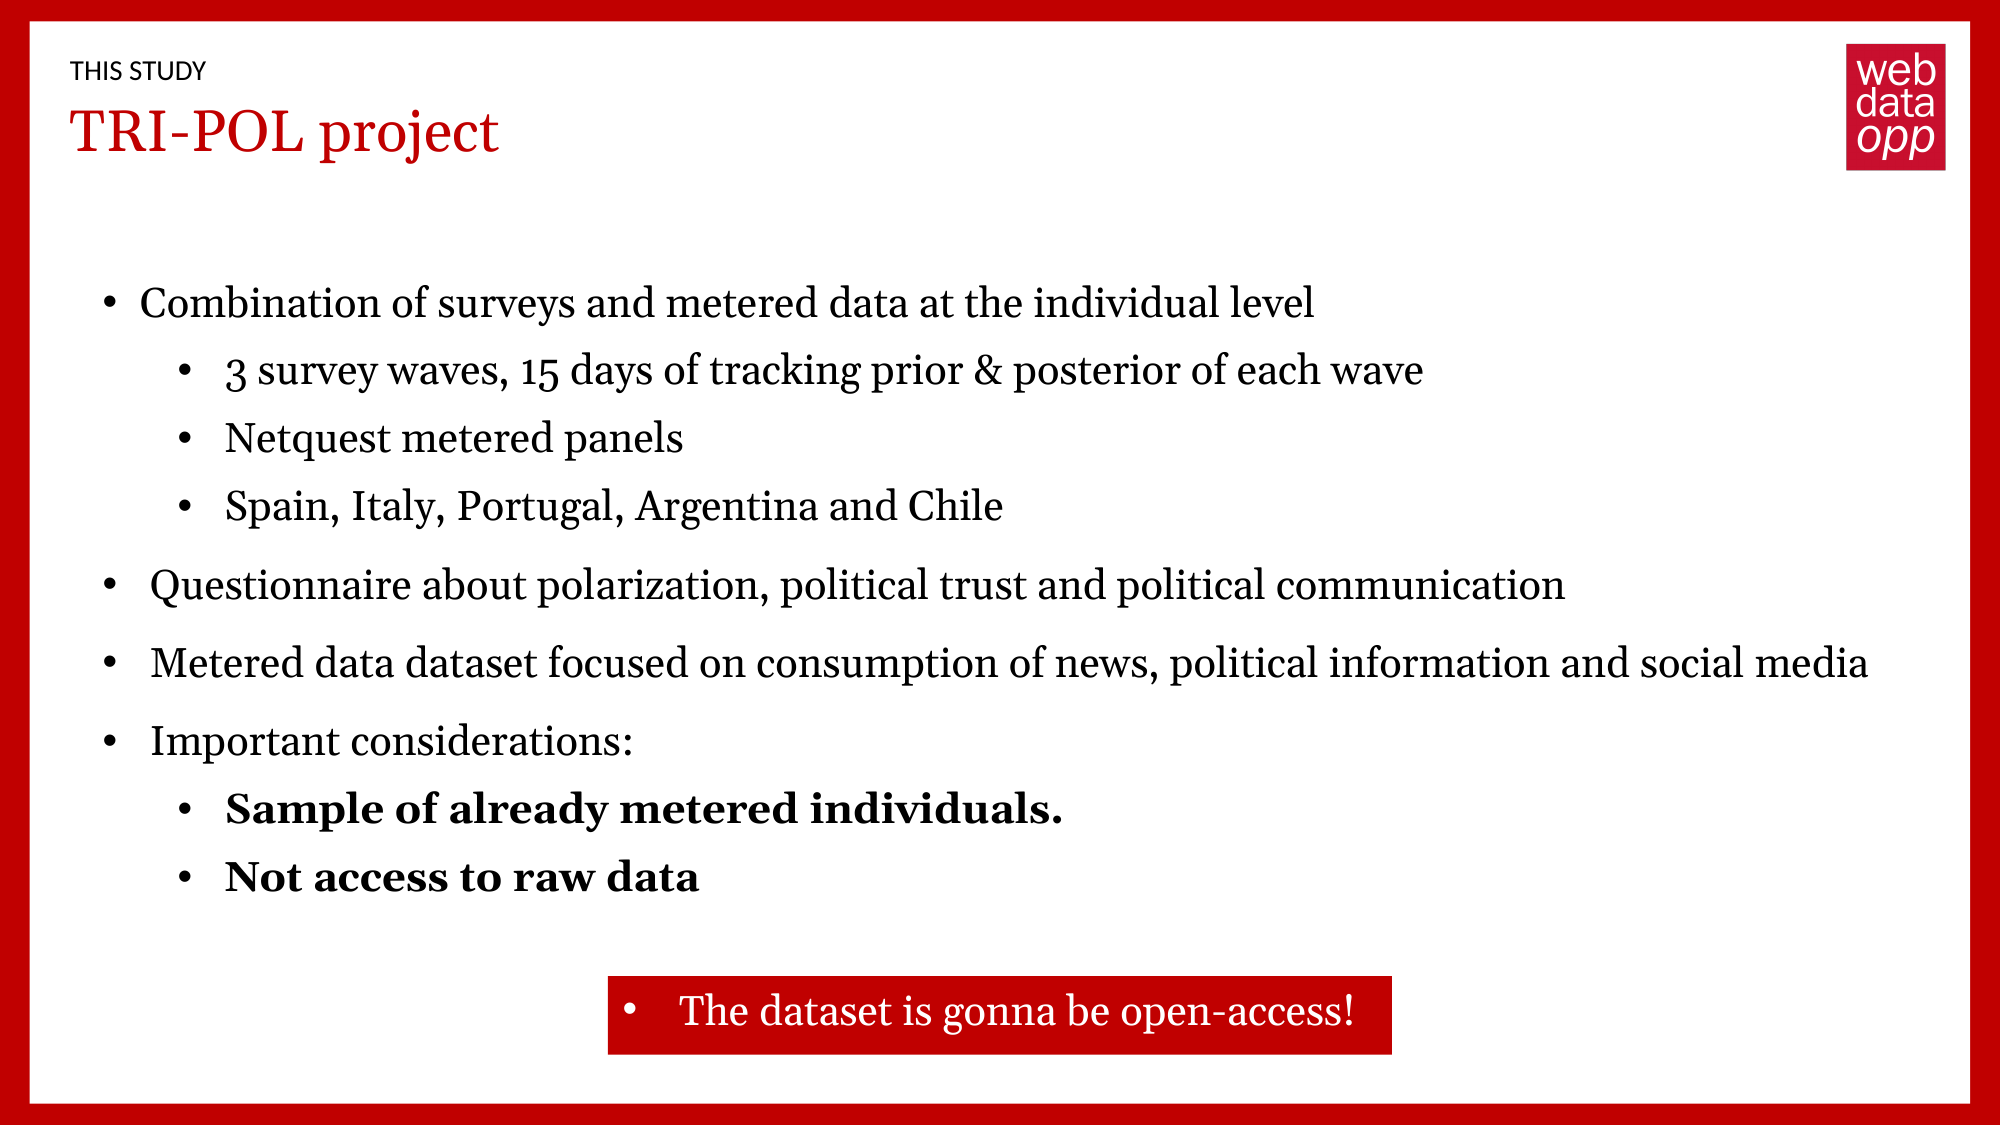

THIS STUDY
# TRI-POL project
Combination of surveys and metered data at the individual level
3 survey waves, 15 days of tracking prior & posterior of each wave
Netquest metered panels
Spain, Italy, Portugal, Argentina and Chile
Questionnaire about polarization, political trust and political communication
Metered data dataset focused on consumption of news, political information and social media
Important considerations:
Sample of already metered individuals.
Not access to raw data

The dataset is gonna be open-access!